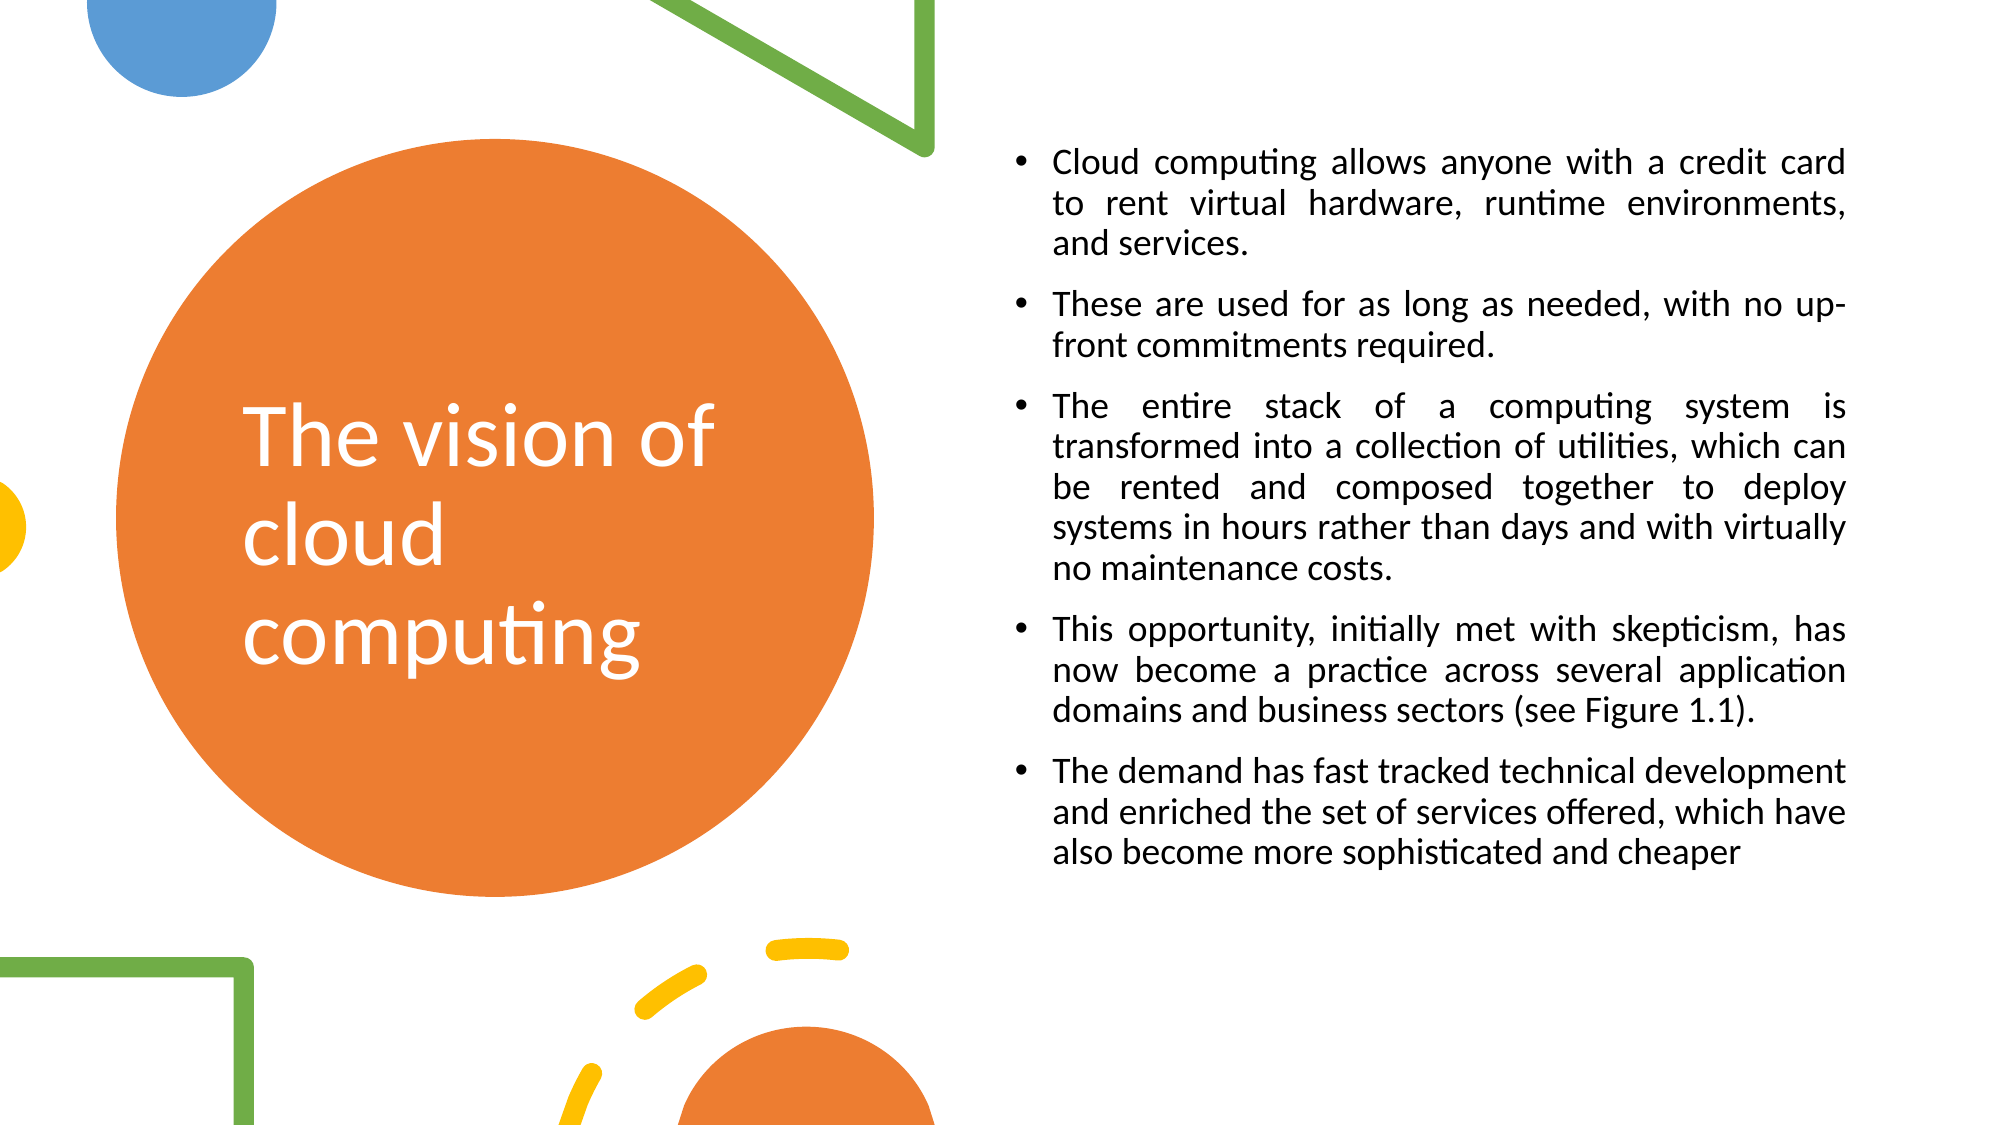

Cloud computing allows anyone with a credit card to rent virtual hardware, runtime environments, and services.
These are used for as long as needed, with no up-front commitments required.
The entire stack of a computing system is transformed into a collection of utilities, which can be rented and composed together to deploy systems in hours rather than days and with virtually no maintenance costs.
This opportunity, initially met with skepticism, has now become a practice across several application domains and business sectors (see Figure 1.1).
The demand has fast tracked technical development and enriched the set of services offered, which have also become more sophisticated and cheaper

# The vision of cloud computing

6